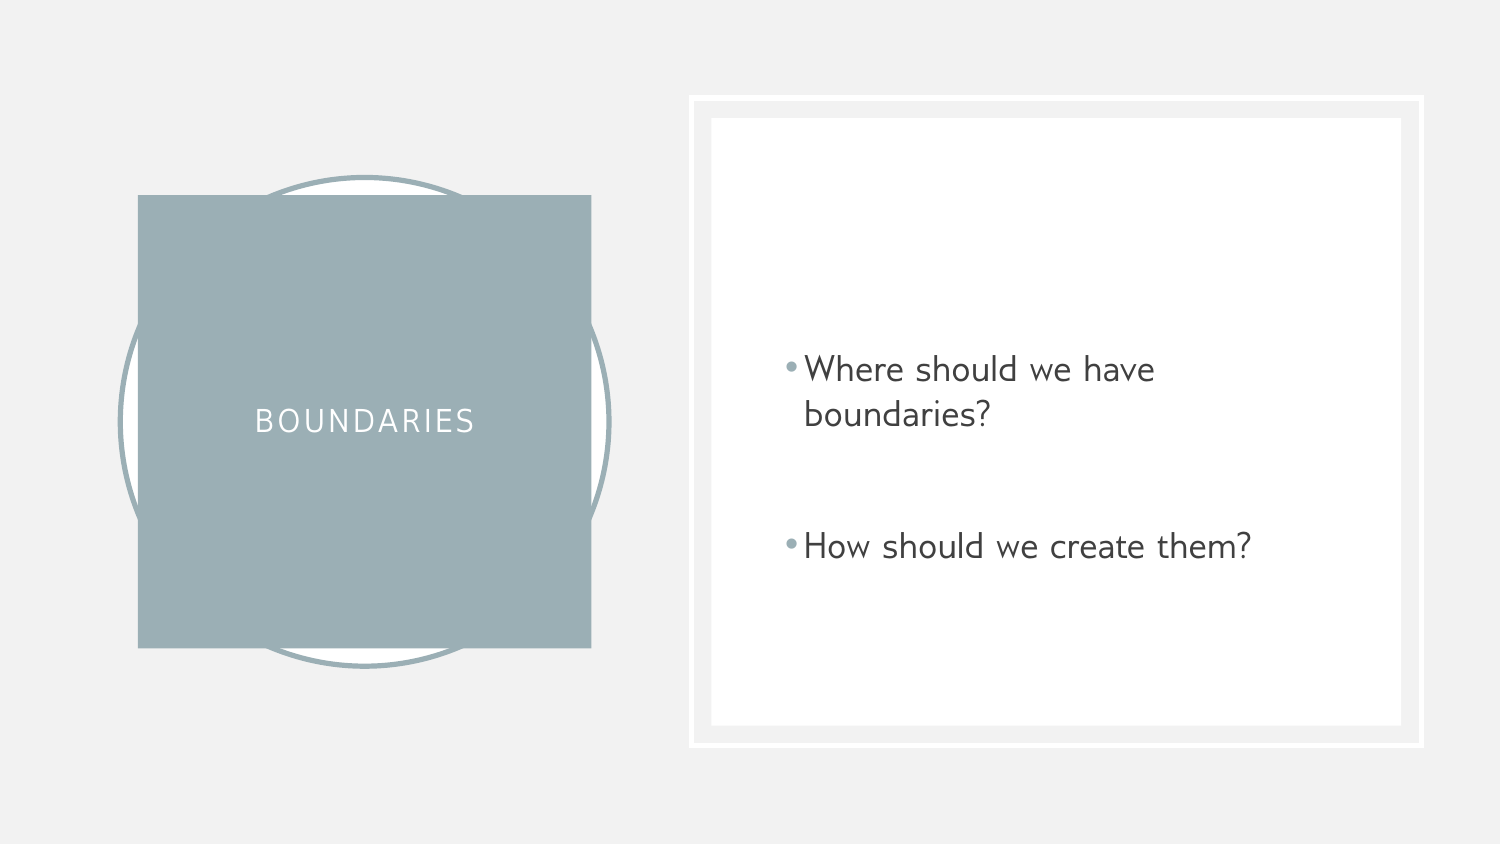

Where should we have boundaries?

How should we create them?
# Boundaries